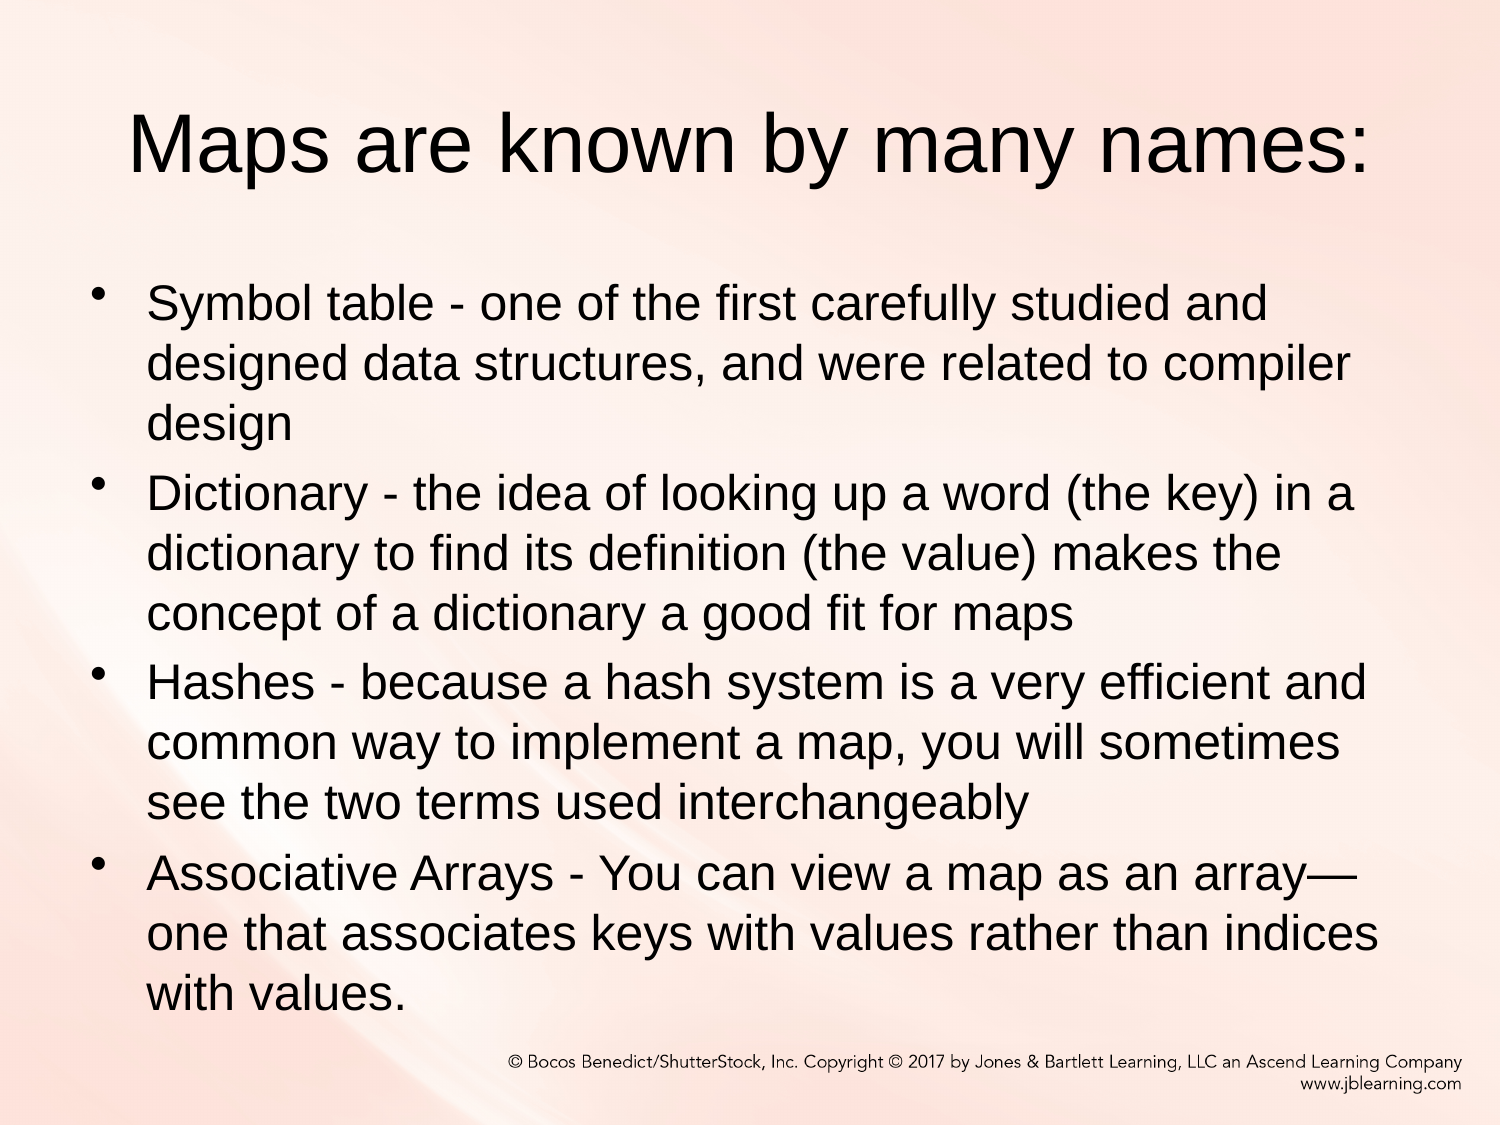

# Maps are known by many names:
Symbol table - one of the first carefully studied and designed data structures, and were related to compiler design
Dictionary - the idea of looking up a word (the key) in a dictionary to find its definition (the value) makes the concept of a dictionary a good fit for maps
Hashes - because a hash system is a very efficient and common way to implement a map, you will sometimes see the two terms used interchangeably
Associative Arrays - You can view a map as an array—one that associates keys with values rather than indices with values.